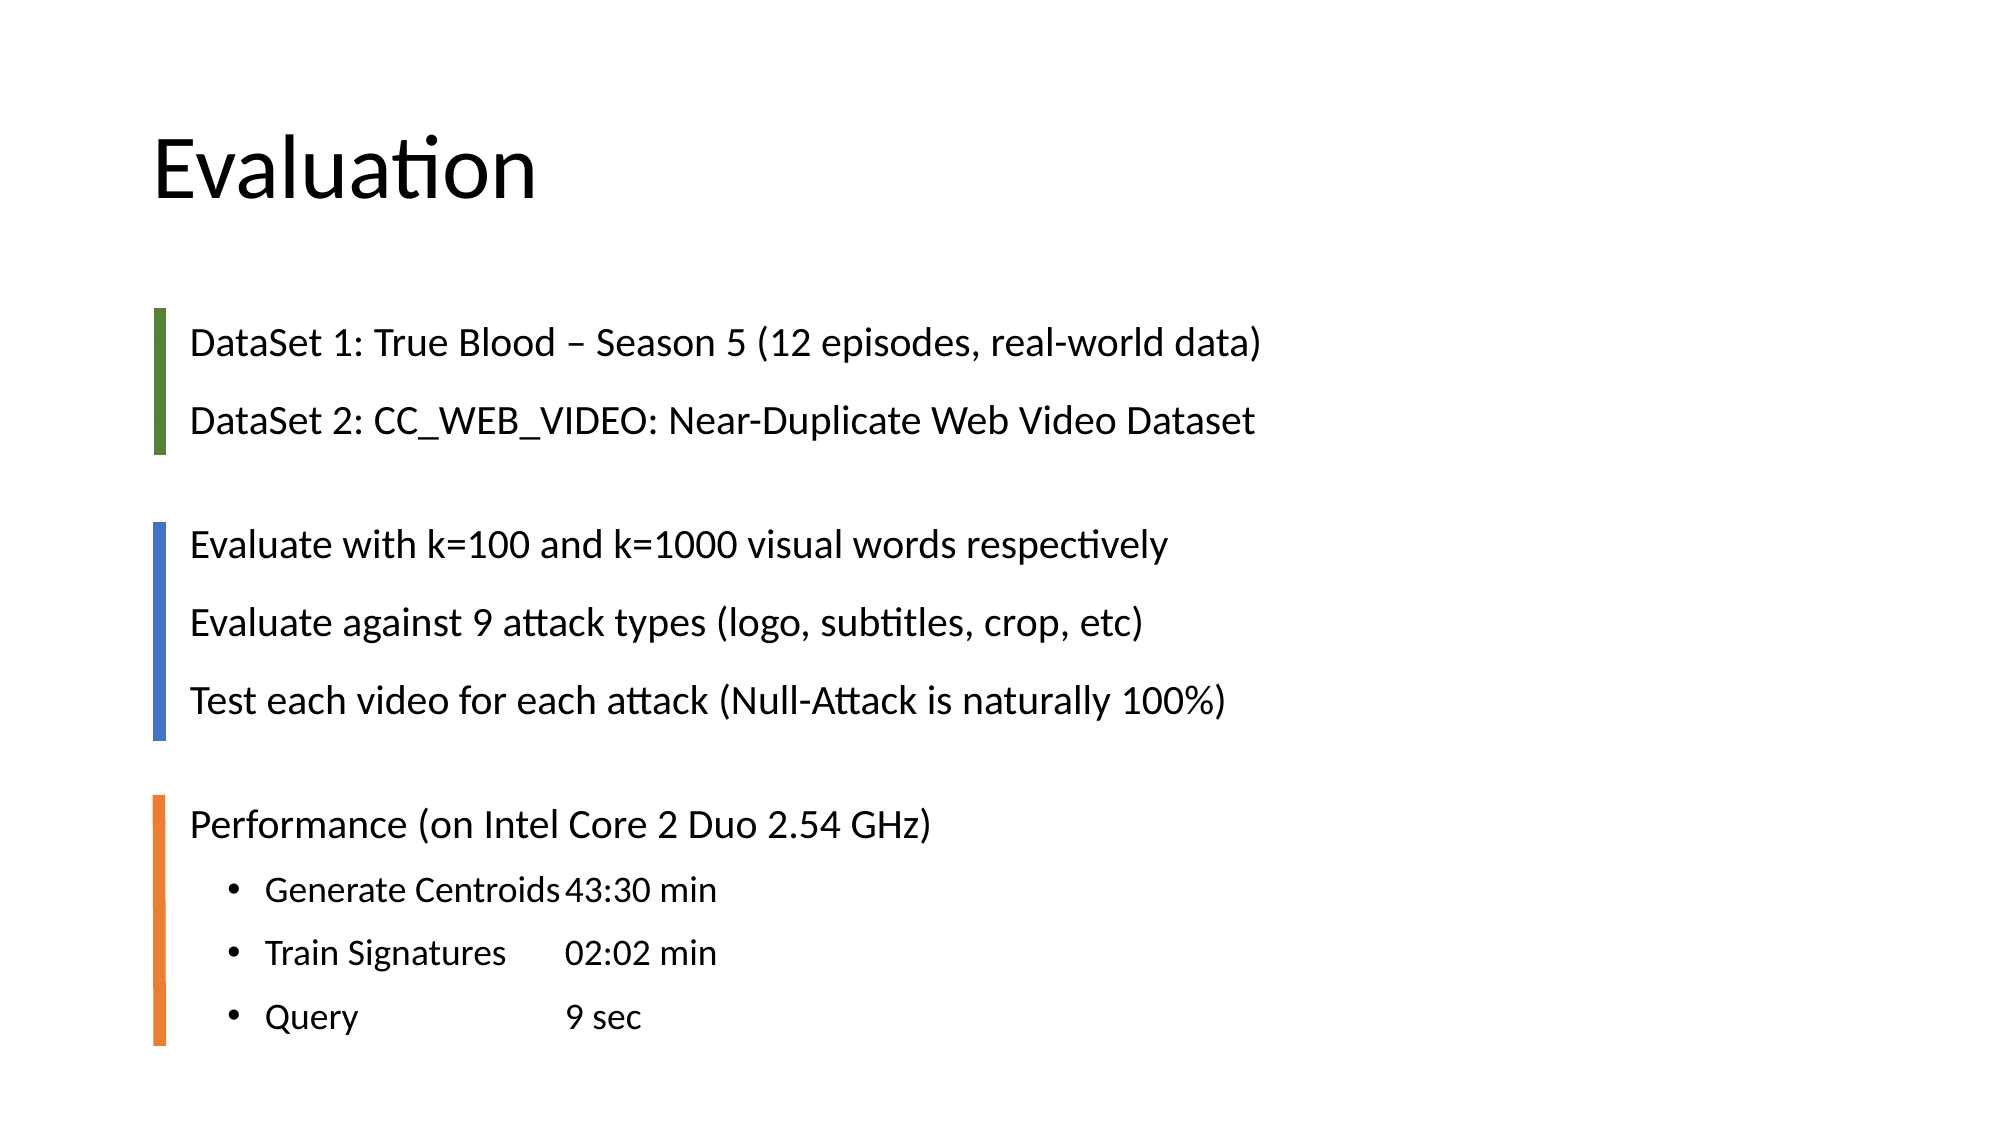

# Evaluation
DataSet 1: True Blood – Season 5 (12 episodes, real-world data)
DataSet 2: CC_WEB_VIDEO: Near-Duplicate Web Video Dataset
Evaluate with k=100 and k=1000 visual words respectively
Evaluate against 9 attack types (logo, subtitles, crop, etc)
Test each video for each attack (Null-Attack is naturally 100%)
Performance (on Intel Core 2 Duo 2.54 GHz)
Generate Centroids	43:30 min
Train Signatures	02:02 min
Query		9 sec